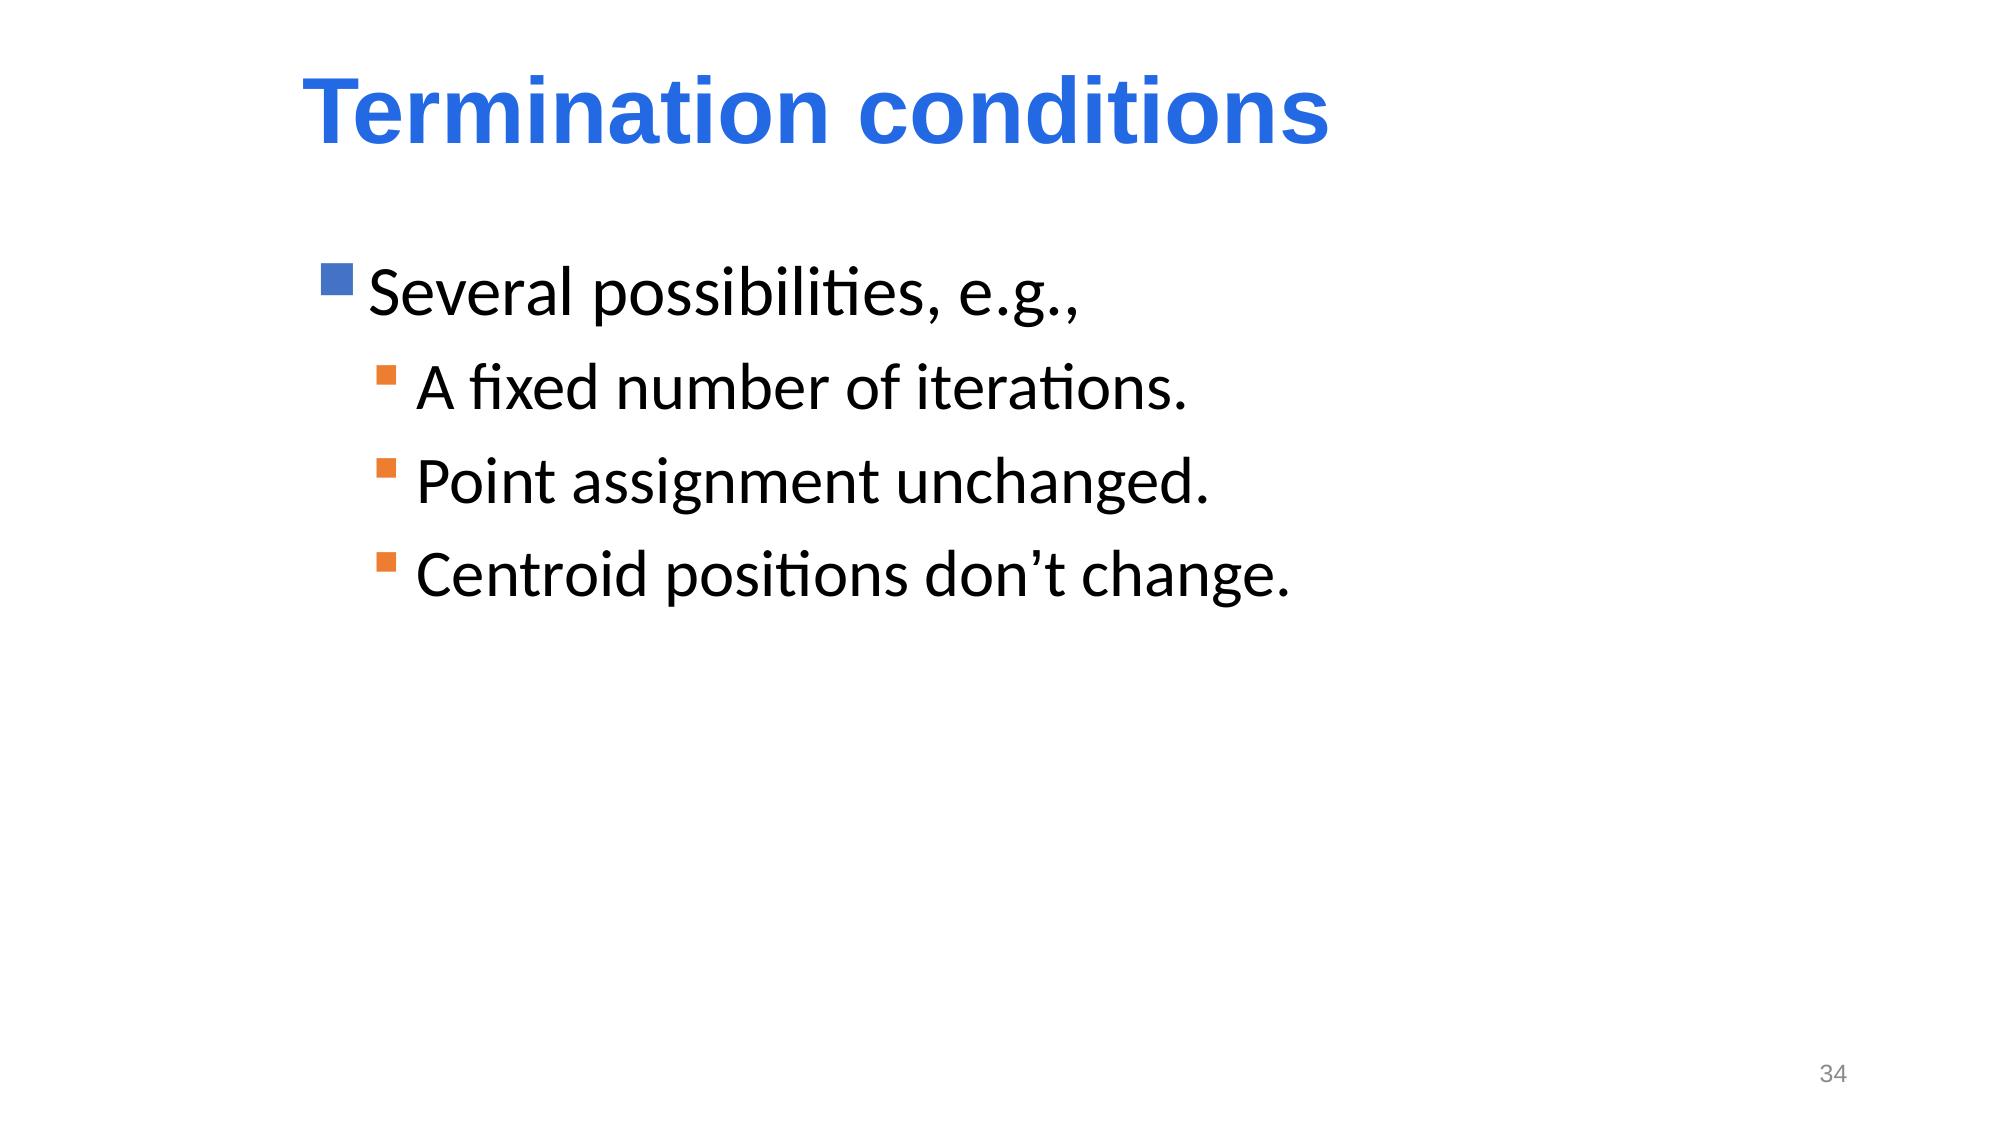

Termination conditions
Several possibilities, e.g.,
A fixed number of iterations.
Point assignment unchanged.
Centroid positions don’t change.
34